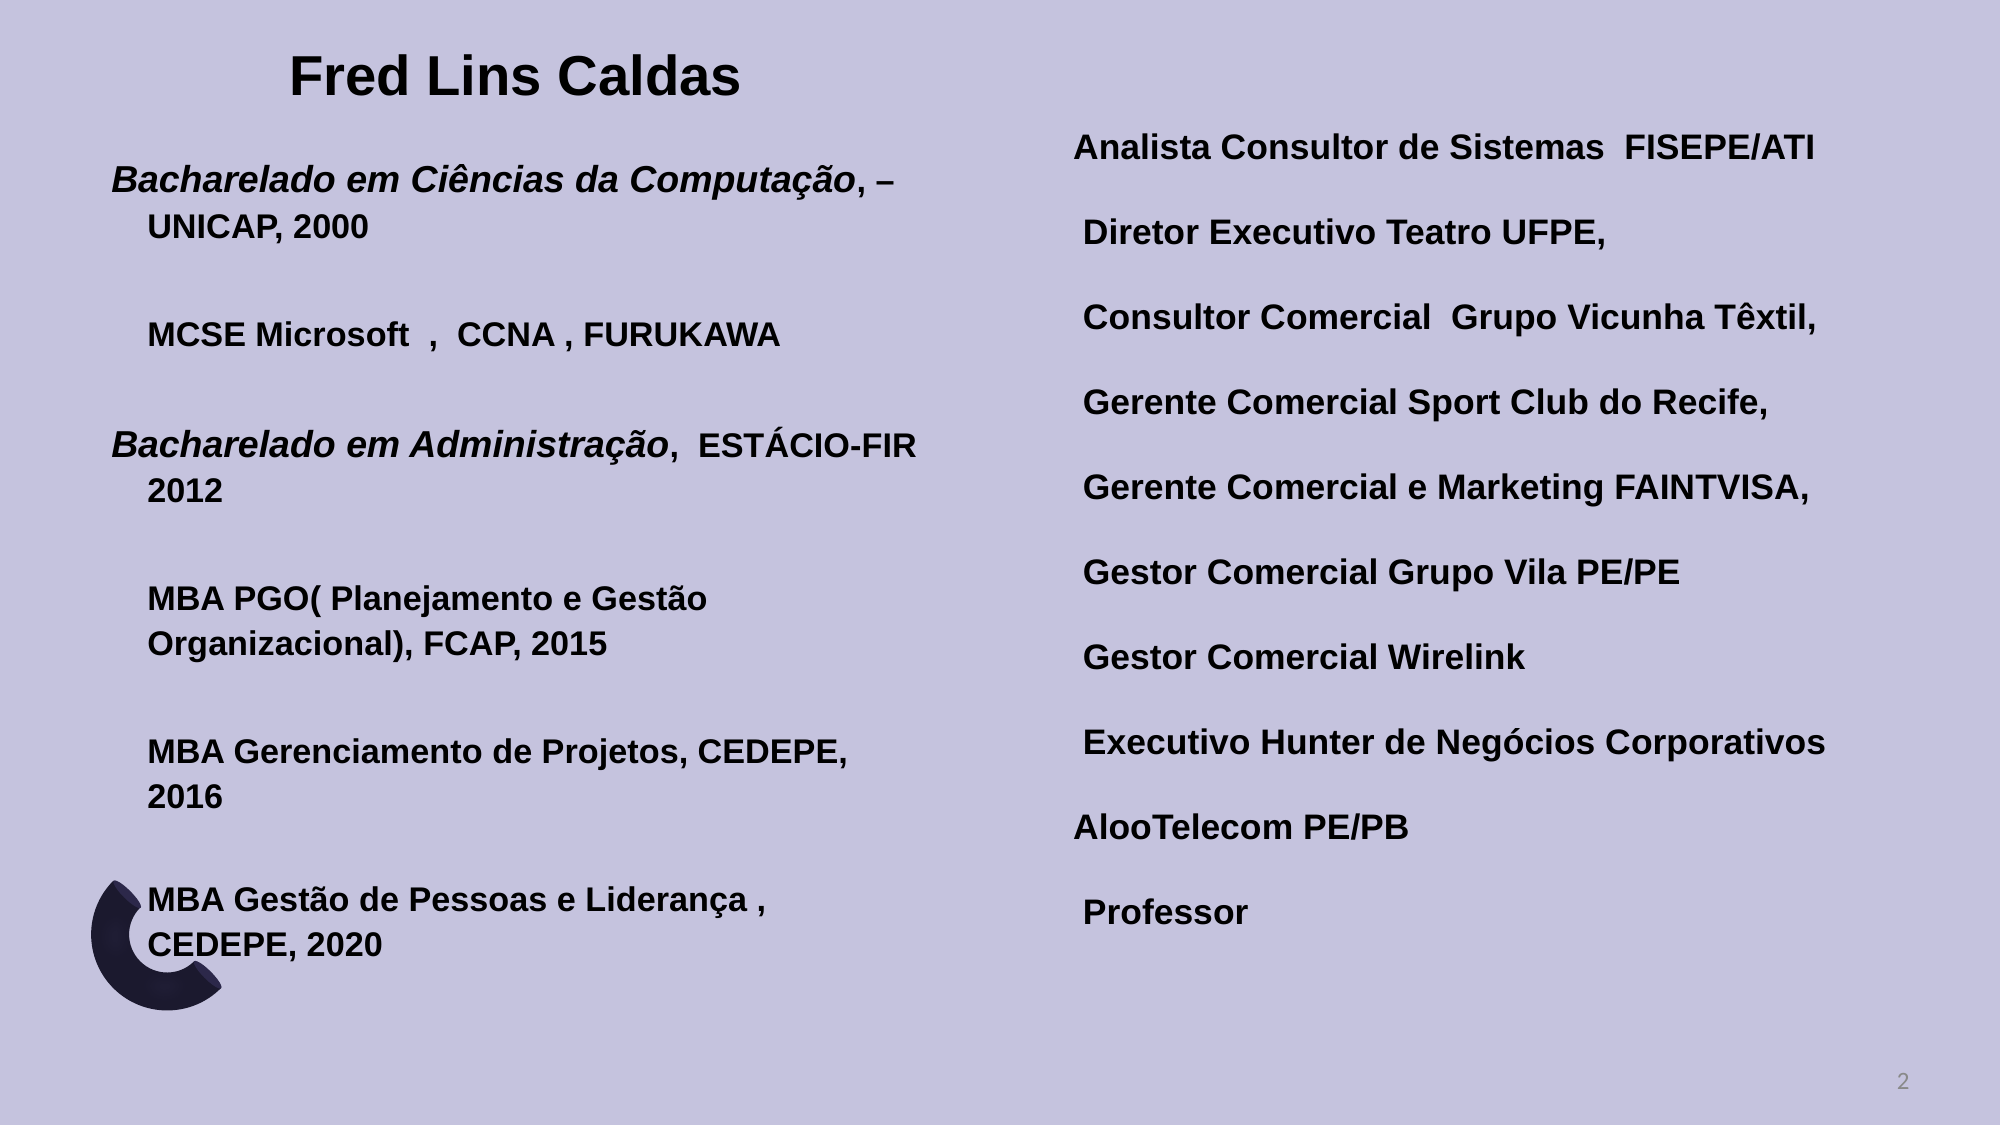

Fred Lins Caldas

Bacharelado em Ciências da Computação, – UNICAP, 2000

		MCSE Microsoft  ,  CCNA , FURUKAWA

Bacharelado em Administração,  ESTÁCIO-FIR 2012

		MBA PGO( Planejamento e Gestão Organizacional), FCAP, 2015

		MBA Gerenciamento de Projetos, CEDEPE, 2016

		MBA Gestão de Pessoas e Liderança , CEDEPE, 2020

Analista Consultor de Sistemas  FISEPE/ATI
 Diretor Executivo Teatro UFPE,
 Consultor Comercial  Grupo Vicunha Têxtil,
 Gerente Comercial Sport Club do Recife,
 Gerente Comercial e Marketing FAINTVISA,
 Gestor Comercial Grupo Vila PE/PE
 Gestor Comercial Wirelink
 Executivo Hunter de Negócios Corporativos AlooTelecom PE/PB
 Professor
2